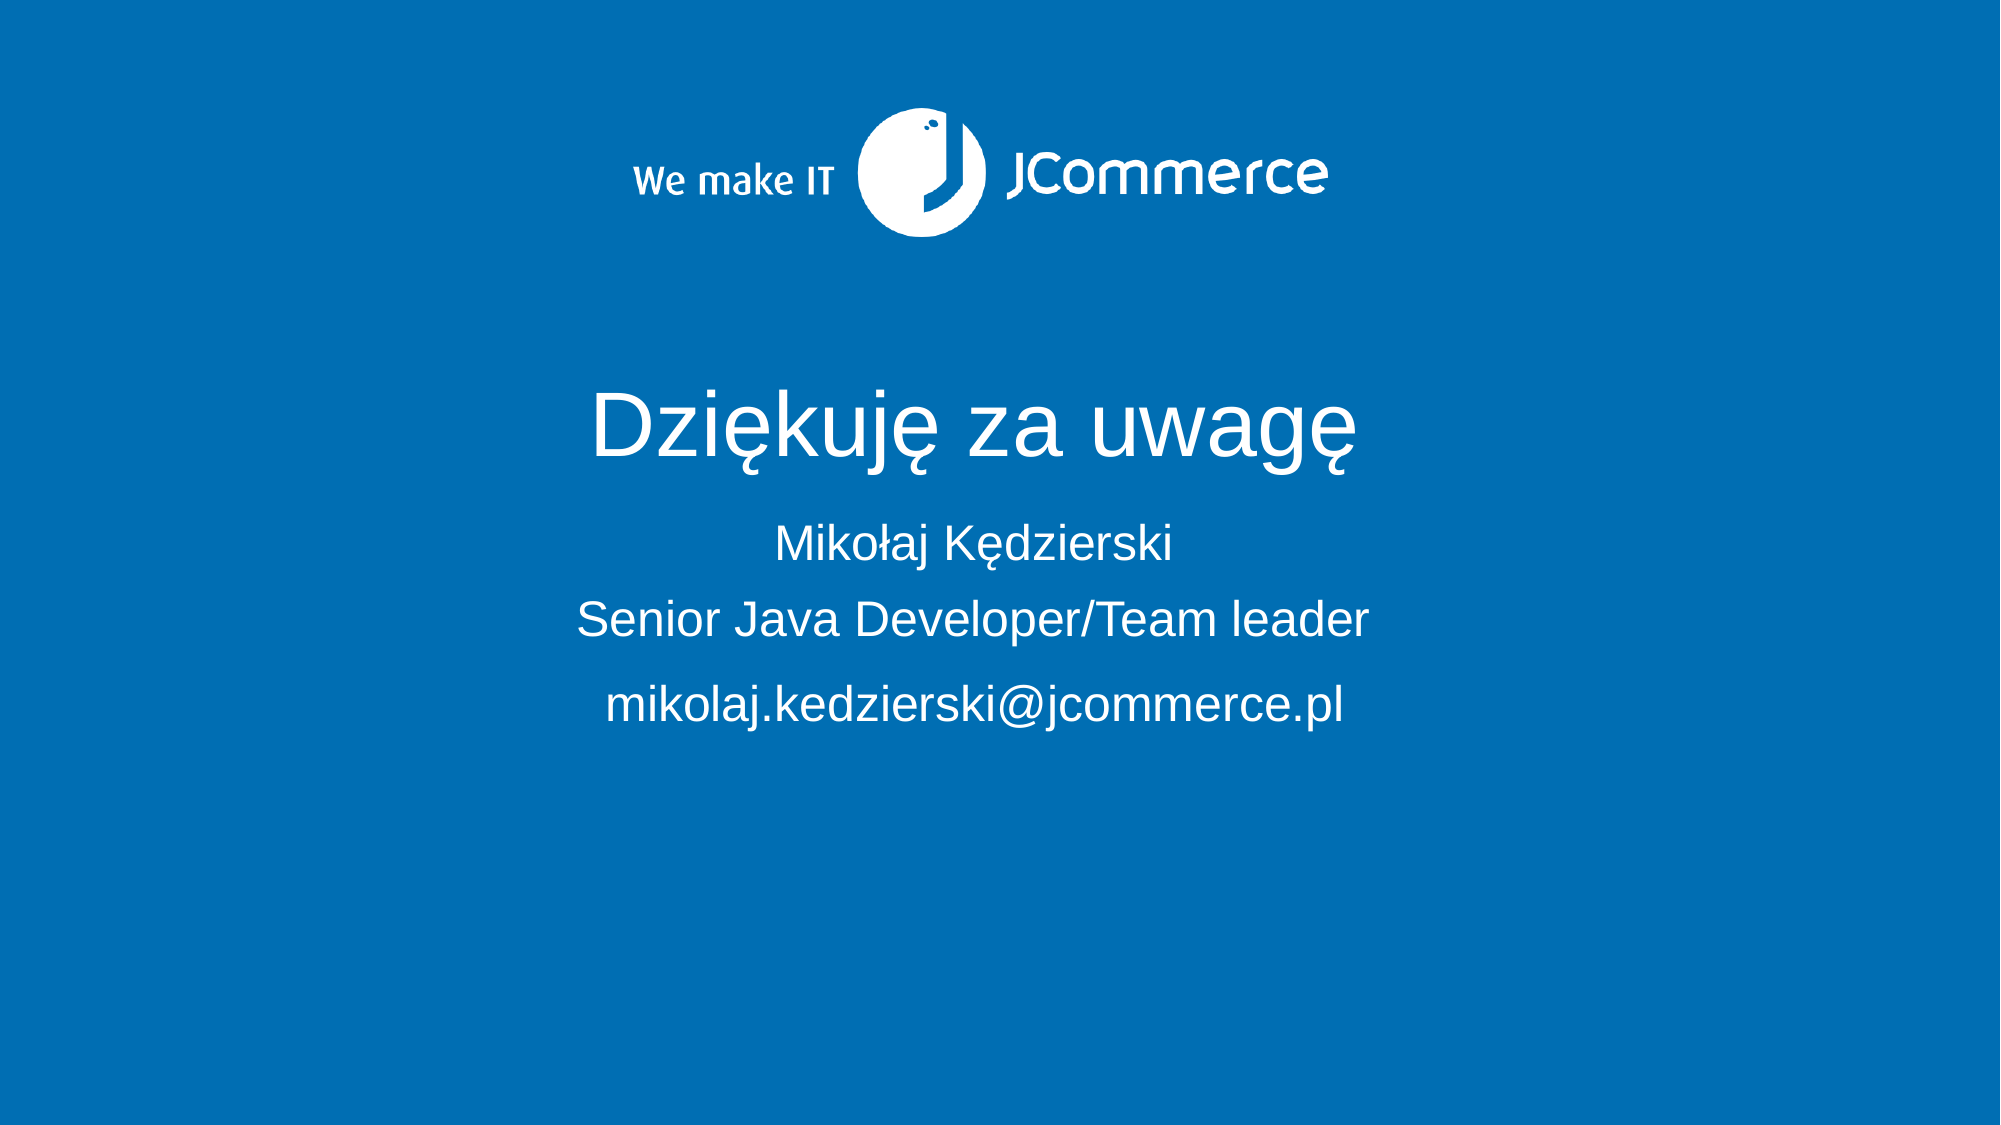

# Dziękuję za uwagę
Mikołaj Kędzierski
Senior Java Developer/Team leader
mikolaj.kedzierski@jcommerce.pl